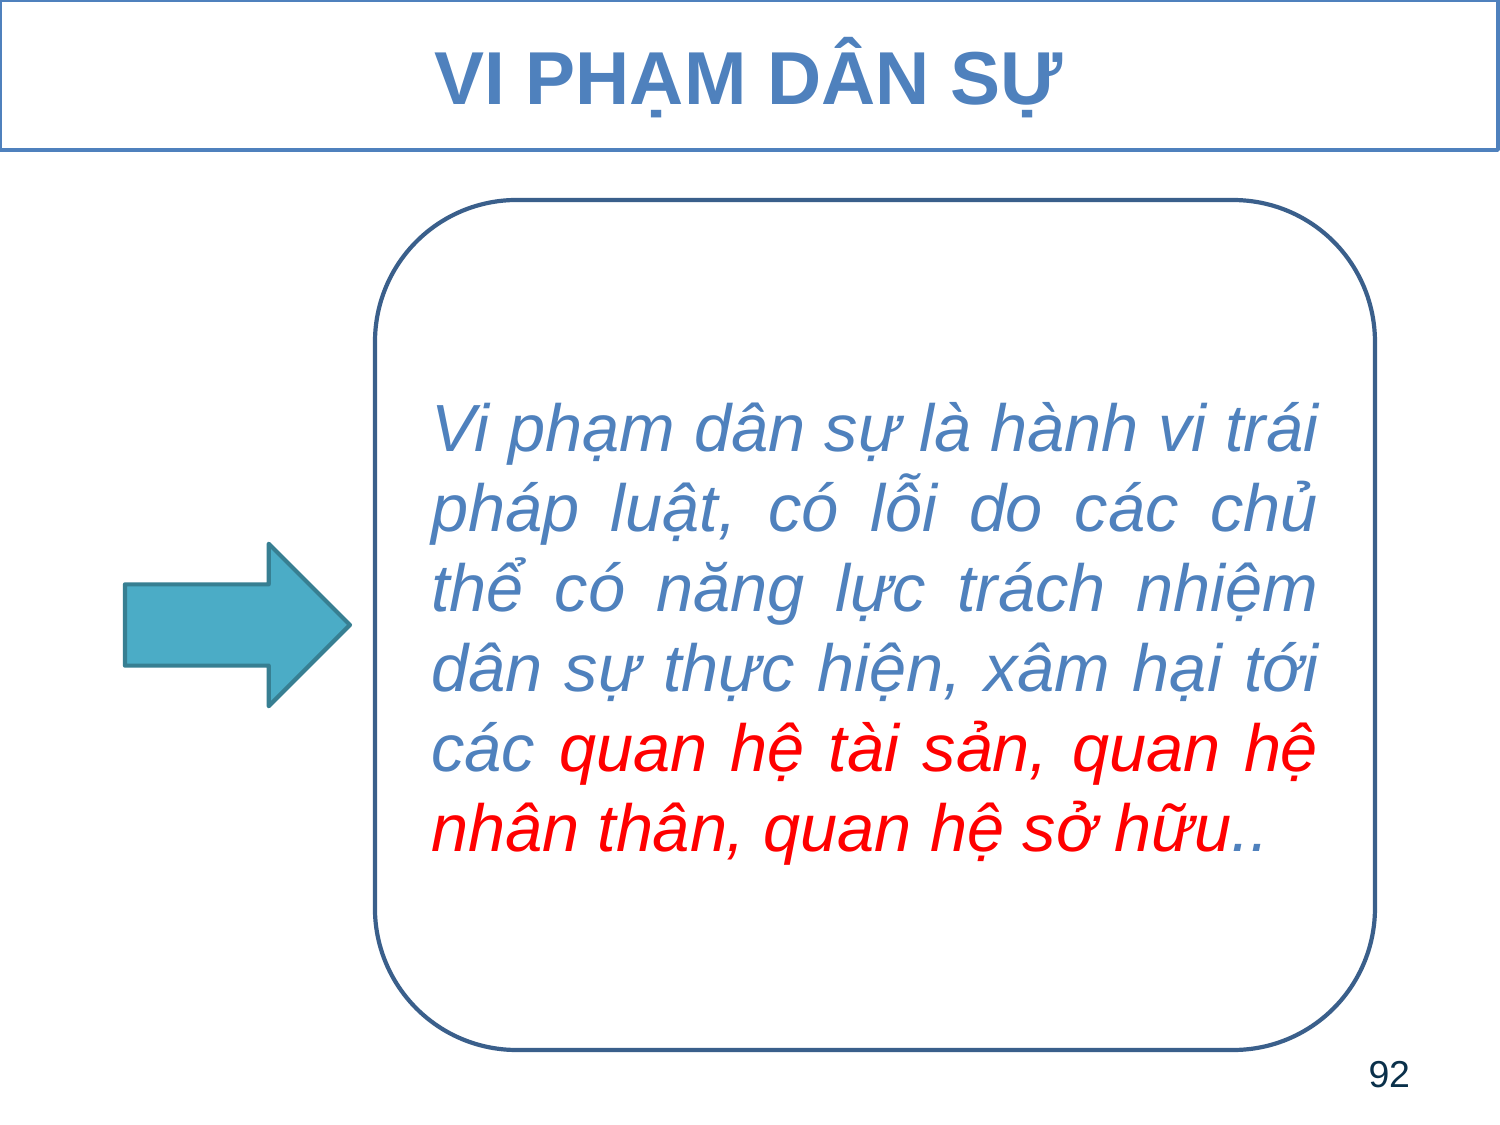

VI PHẠM DÂN SỰ
Vi phạm dân sự là hành vi trái pháp luật, có lỗi do các chủ thể có năng lực trách nhiệm dân sự thực hiện, xâm hại tới các quan hệ tài sản, quan hệ nhân thân, quan hệ sở hữu..

92